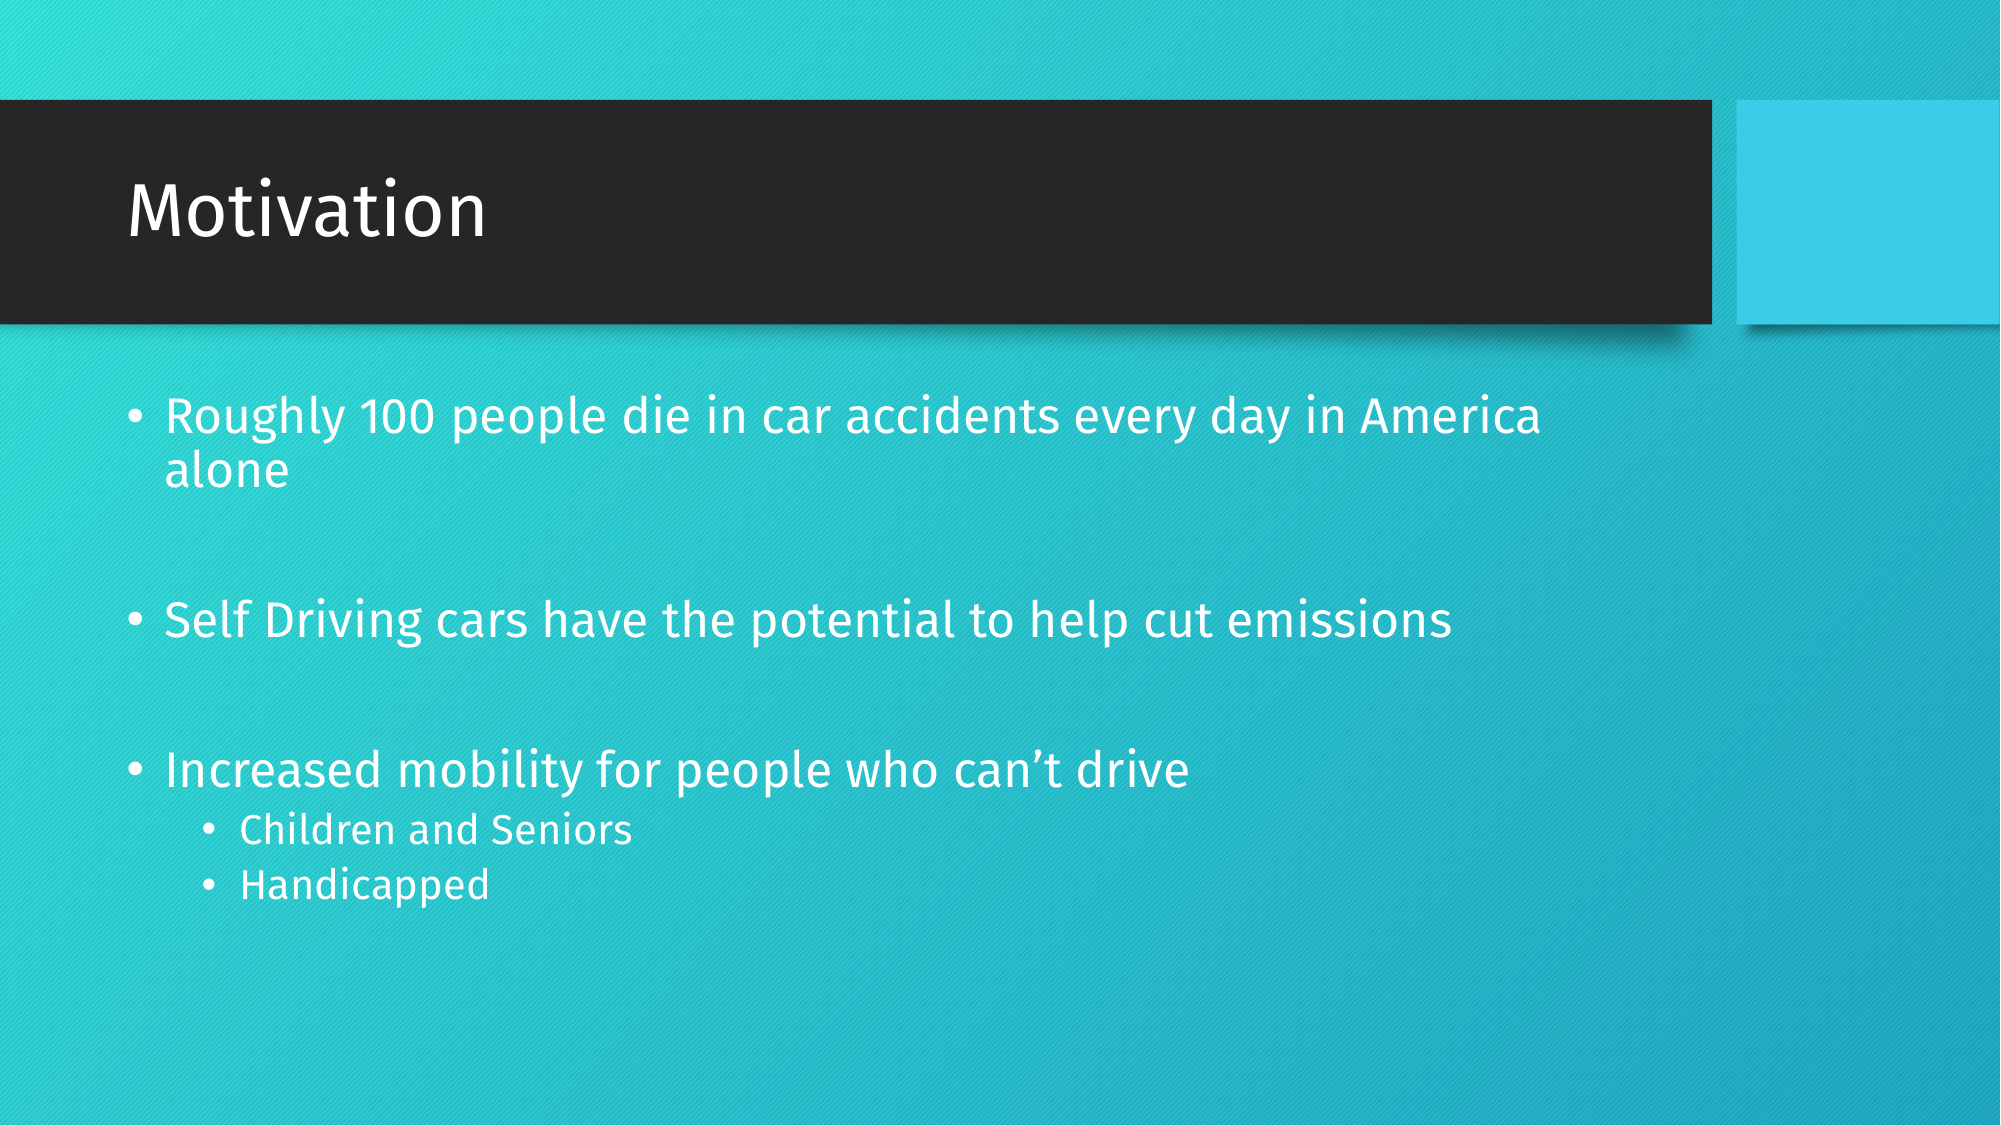

# Motivation
Roughly 100 people die in car accidents every day in America alone

Self Driving cars have the potential to help cut emissions

Increased mobility for people who can’t drive
Children and Seniors
Handicapped